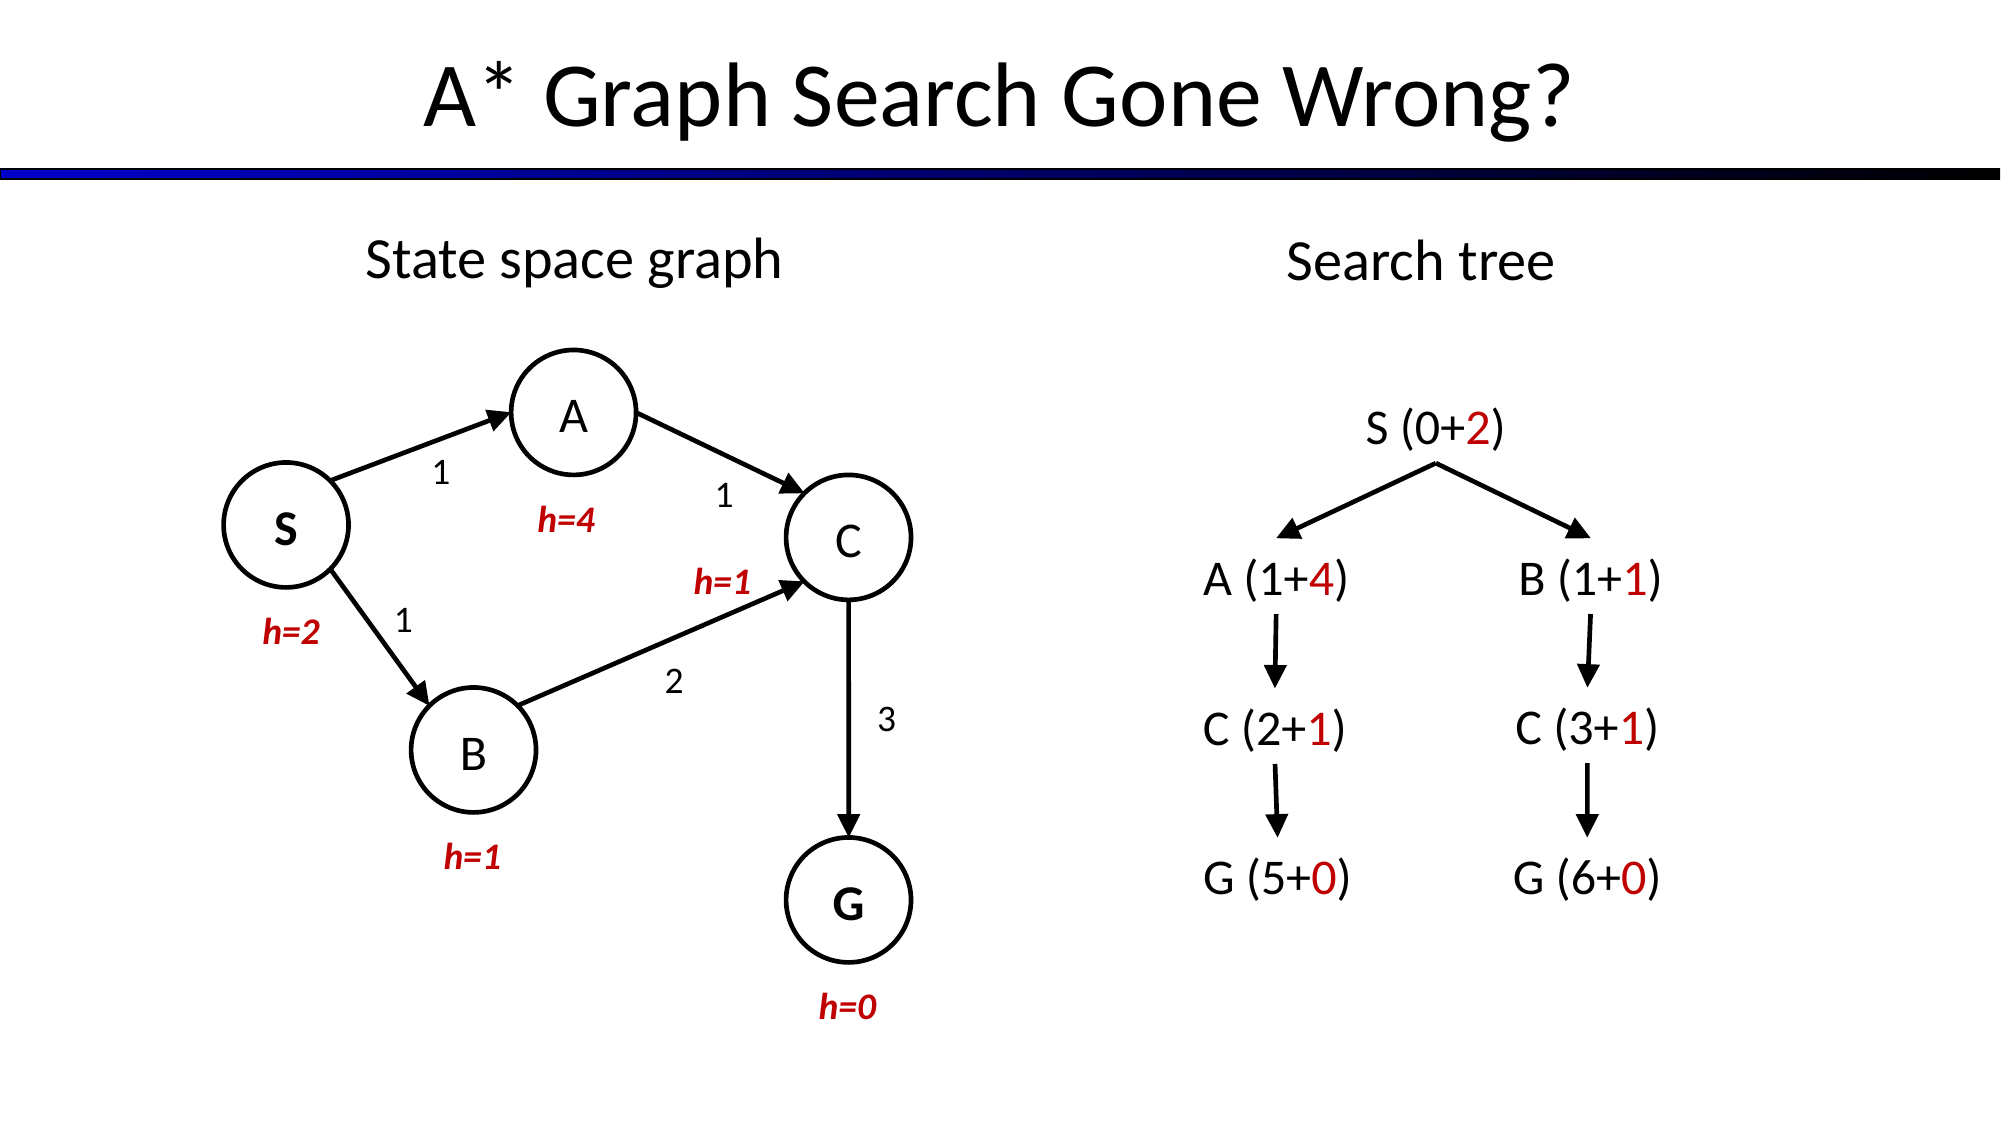

A* Graph Search Gone Wrong?
State space graph
Search tree
A
S (0+2)

1
S
1

A (1+4)
B (1+1)
C
h=4
h=1
h=2
h=1
h=0

1

C (2+1)

C (3+1)
2
3
B

G (6+0)

G (5+0)
G